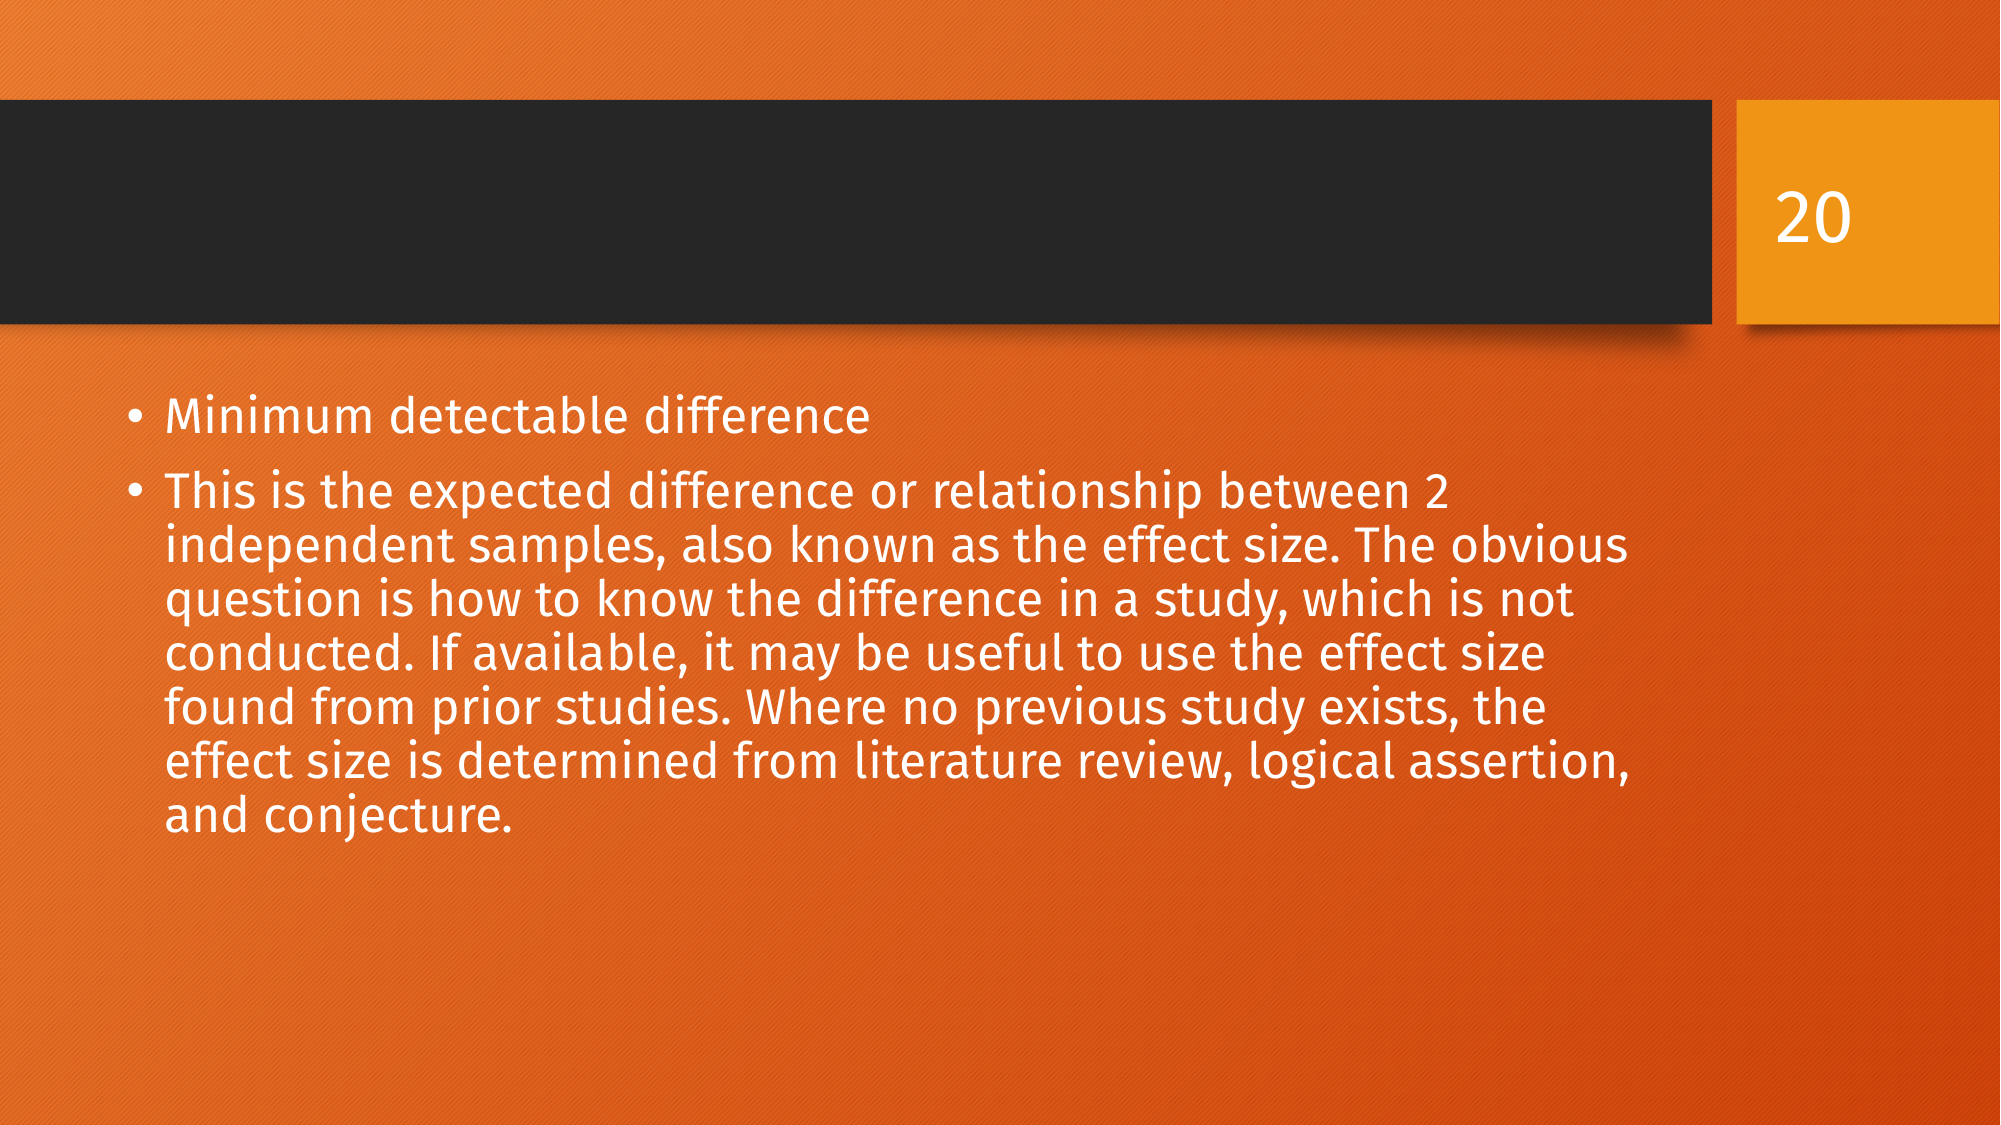

20
#
Minimum detectable difference
This is the expected difference or relationship between 2 independent samples, also known as the effect size. The obvious question is how to know the difference in a study, which is not conducted. If available, it may be useful to use the effect size found from prior studies. Where no previous study exists, the effect size is determined from literature review, logical assertion, and conjecture.